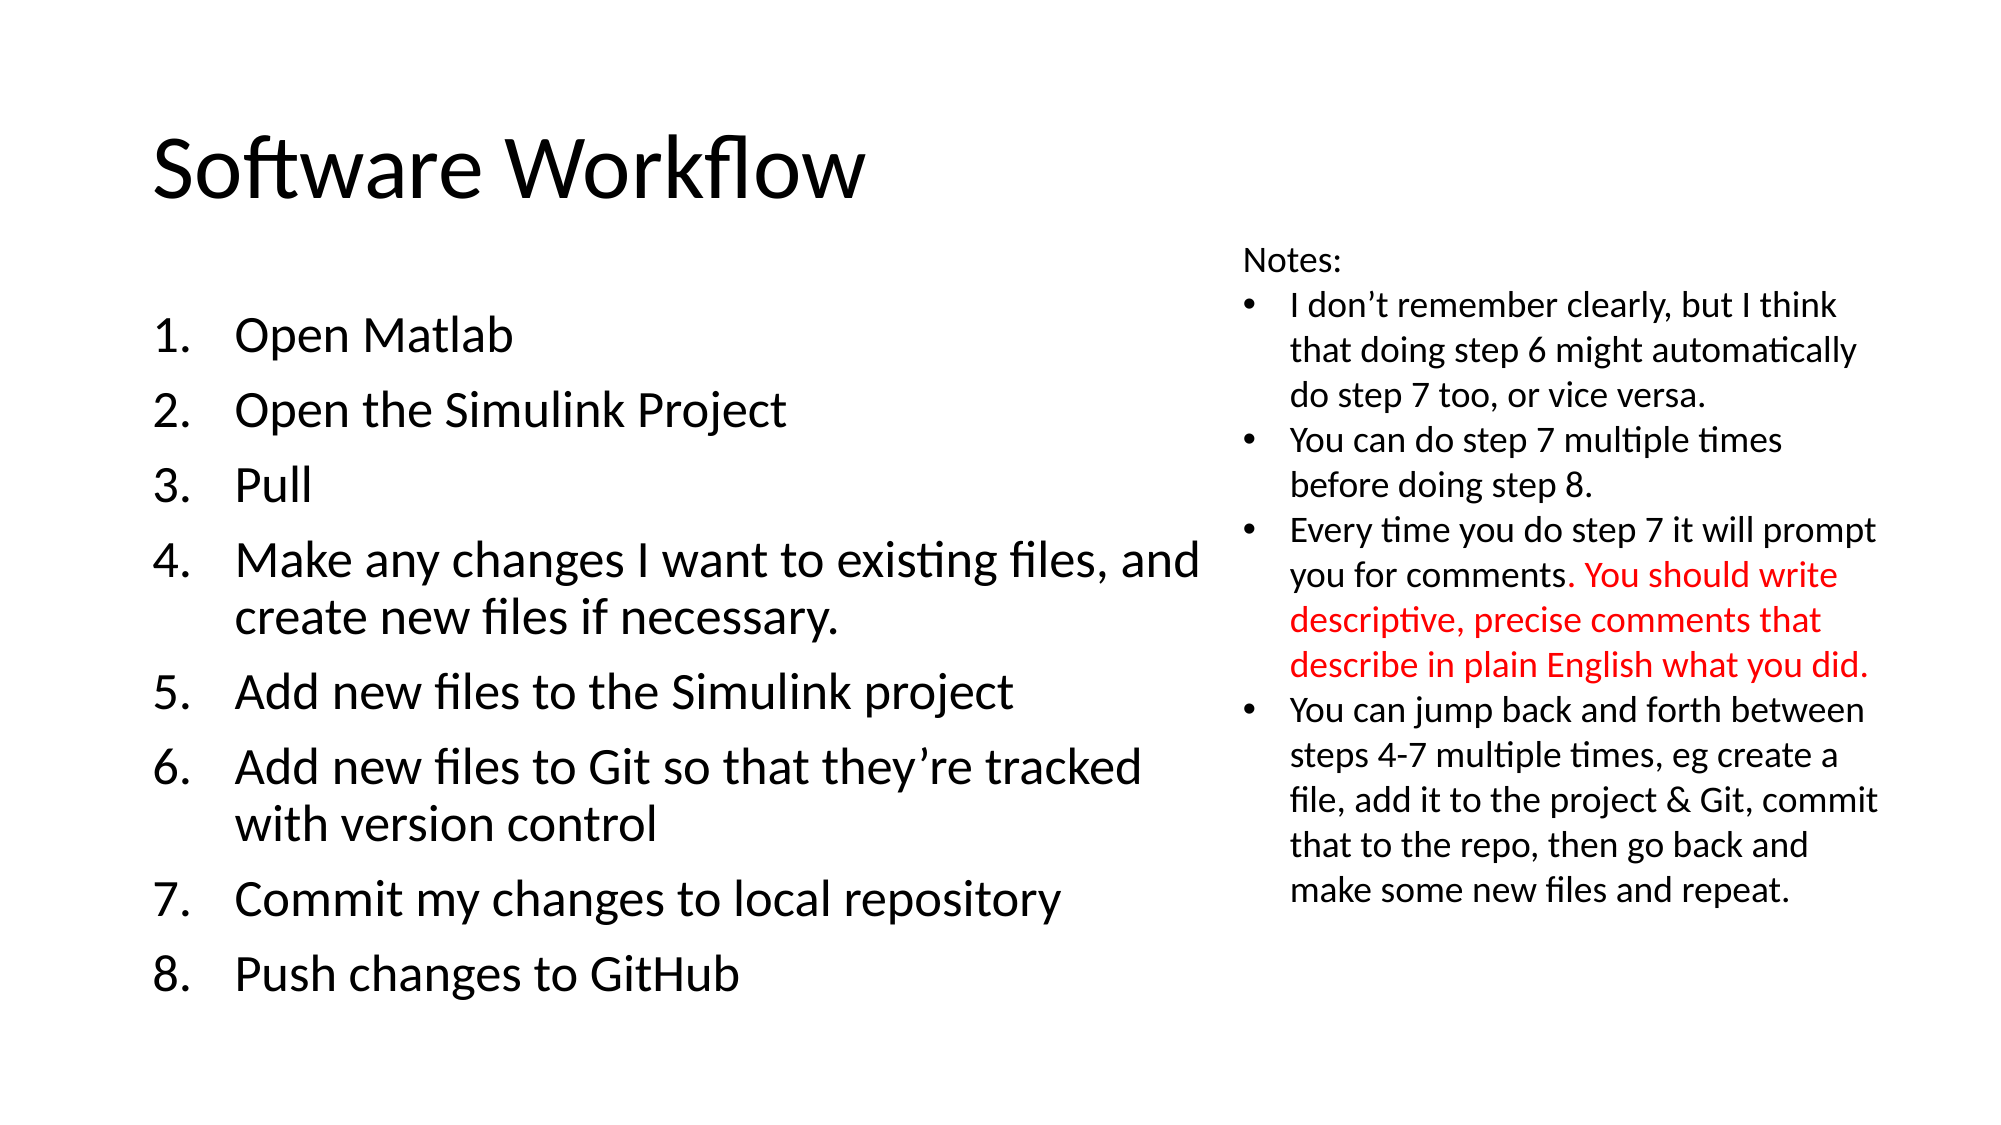

# Software Workflow
Notes:
I don’t remember clearly, but I think that doing step 6 might automatically do step 7 too, or vice versa.
You can do step 7 multiple times before doing step 8.
Every time you do step 7 it will prompt you for comments. You should write descriptive, precise comments that describe in plain English what you did.
You can jump back and forth between steps 4-7 multiple times, eg create a file, add it to the project & Git, commit that to the repo, then go back and make some new files and repeat.
Open Matlab
Open the Simulink Project
Pull
Make any changes I want to existing files, and create new files if necessary.
Add new files to the Simulink project
Add new files to Git so that they’re tracked with version control
Commit my changes to local repository
Push changes to GitHub